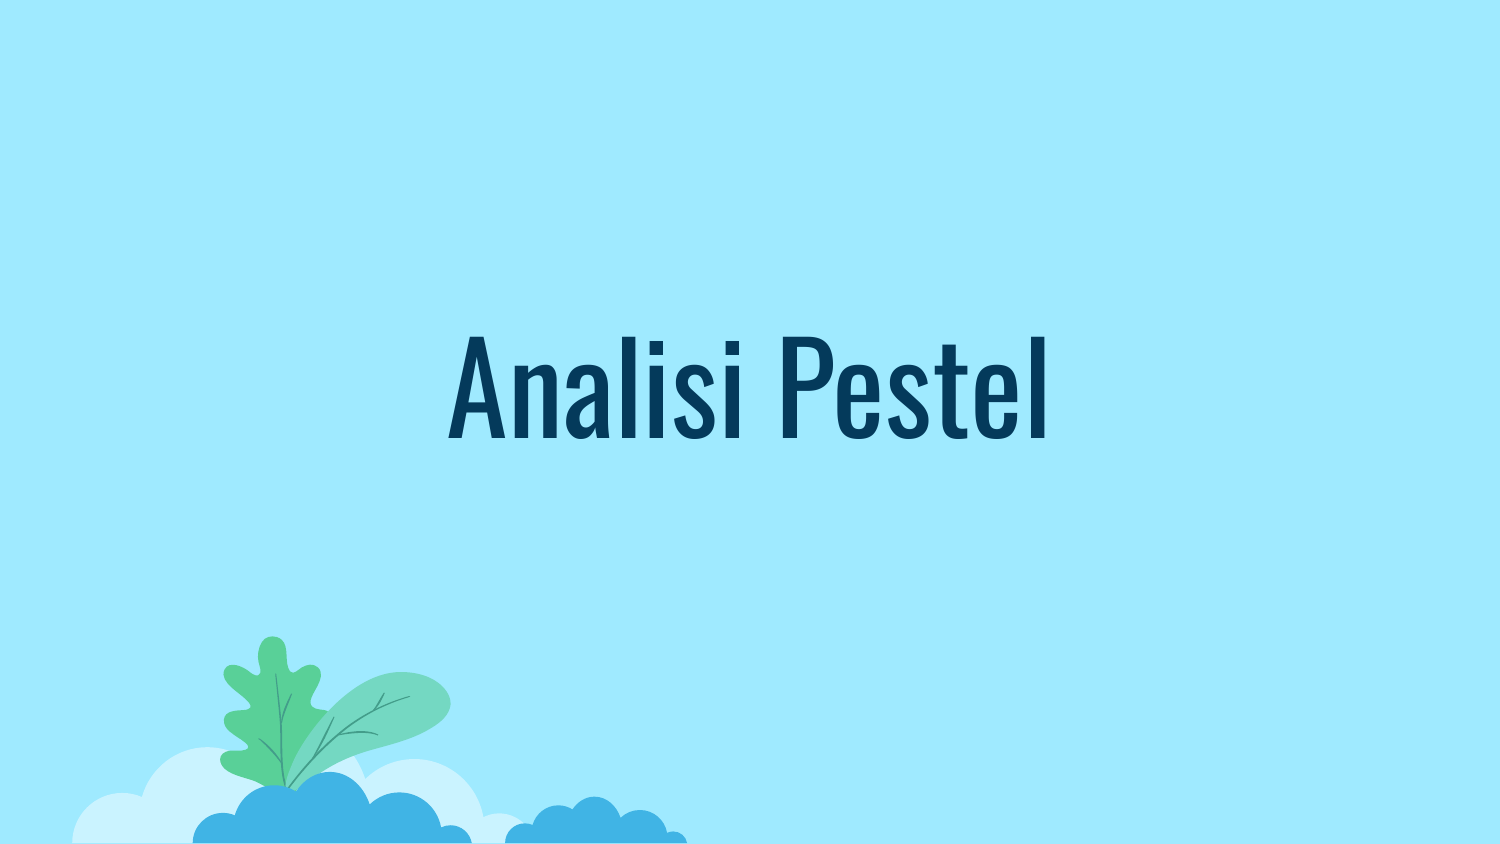

# Analisi Pestel

Politiche Fiscali
Regolamenti Ambientali

Smaltimento delle batterie
Direttive 2006/66/CE
Legislazione Italiana
Incentivi Fiscali